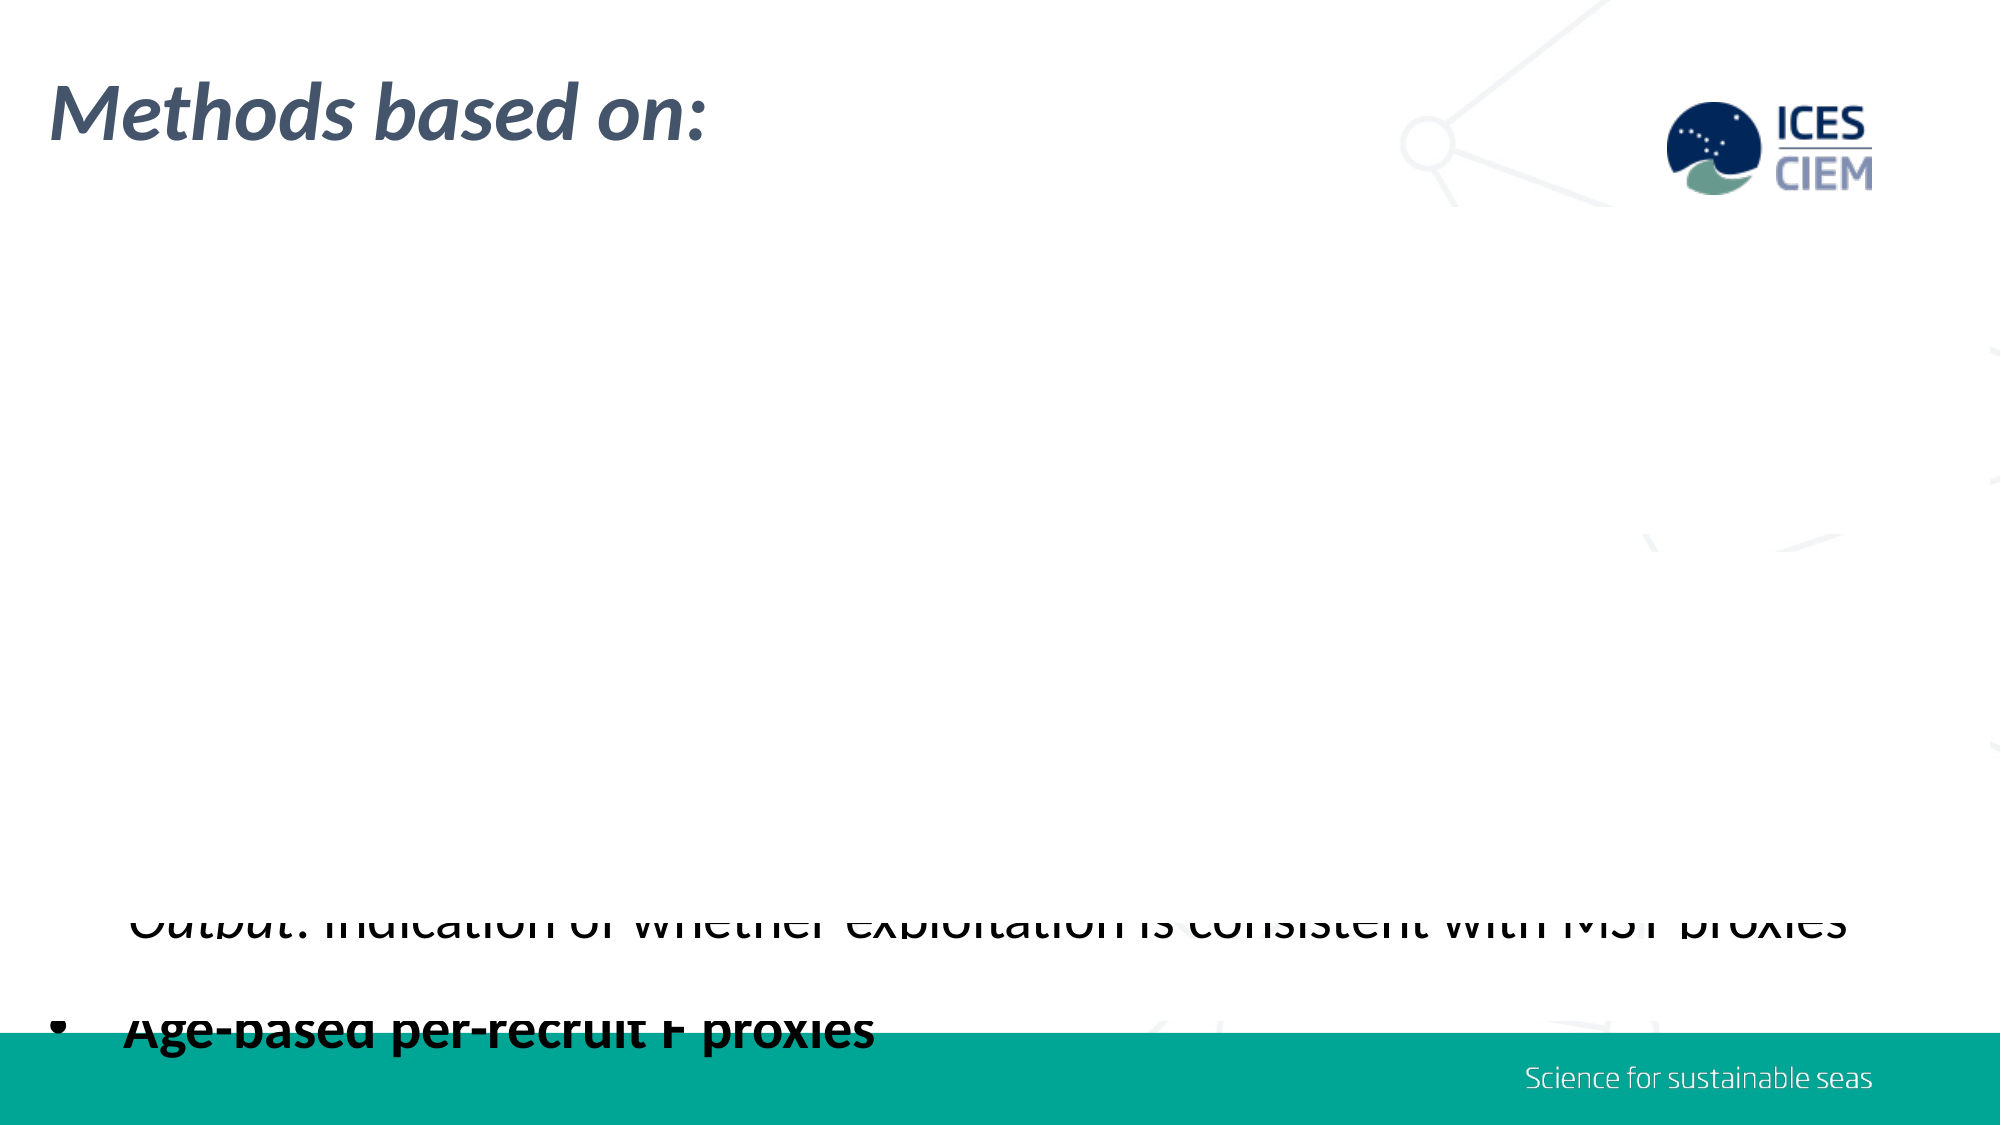

Methods based on:

Biomass dynamics models use time series of catch and biomass indices / or assumptions about biomass depletion levels

     Output: estimates of exploitation and biomass relative to FMSY and
     MSY Btrigger proxies

Length-frequencies of catch examine mean length of catch, length at first capture, proportions of immature and large individuals in catch... compare with what would be expected if exploitation was in line with FMSY proxies / or estimate F and compare with FMSY proxies

      Output: indication of whether exploitation is consistent with MSY proxies

Age-based per-recruit F proxies